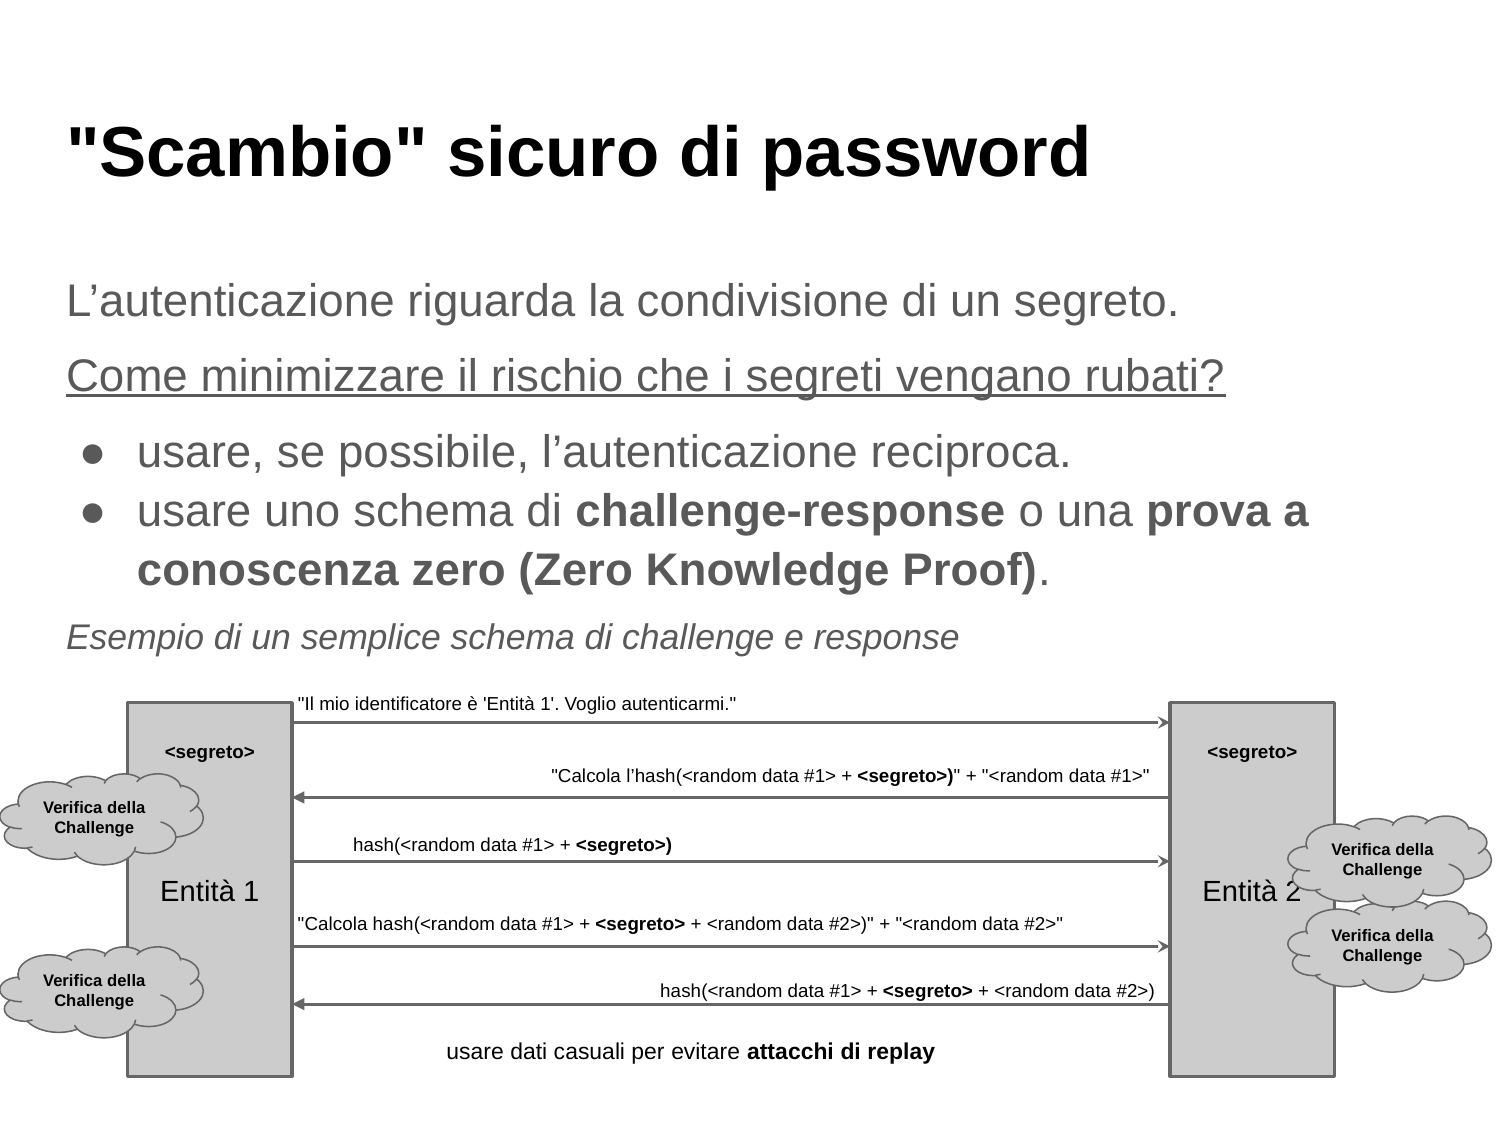

# "Scambio" sicuro di password
L’autenticazione riguarda la condivisione di un segreto.
Come minimizzare il rischio che i segreti vengano rubati?
usare, se possibile, l’autenticazione reciproca.
usare uno schema di challenge-response o una prova a conoscenza zero (Zero Knowledge Proof).
Esempio di un semplice schema di challenge e response
"Il mio identificatore è 'Entità 1'. Voglio autenticarmi."
Entità 1
Entità 2
<segreto>
<segreto>
"Calcola l’hash(<random data #1> + <segreto>)" + "<random data #1>"
Verifica della Challenge
Verifica della Challenge
hash(<random data #1> + <segreto>)
"Calcola hash(<random data #1> + <segreto> + <random data #2>)" + "<random data #2>"
Verifica della Challenge
Verifica della Challenge
hash(<random data #1> + <segreto> + <random data #2>)
usare dati casuali per evitare attacchi di replay